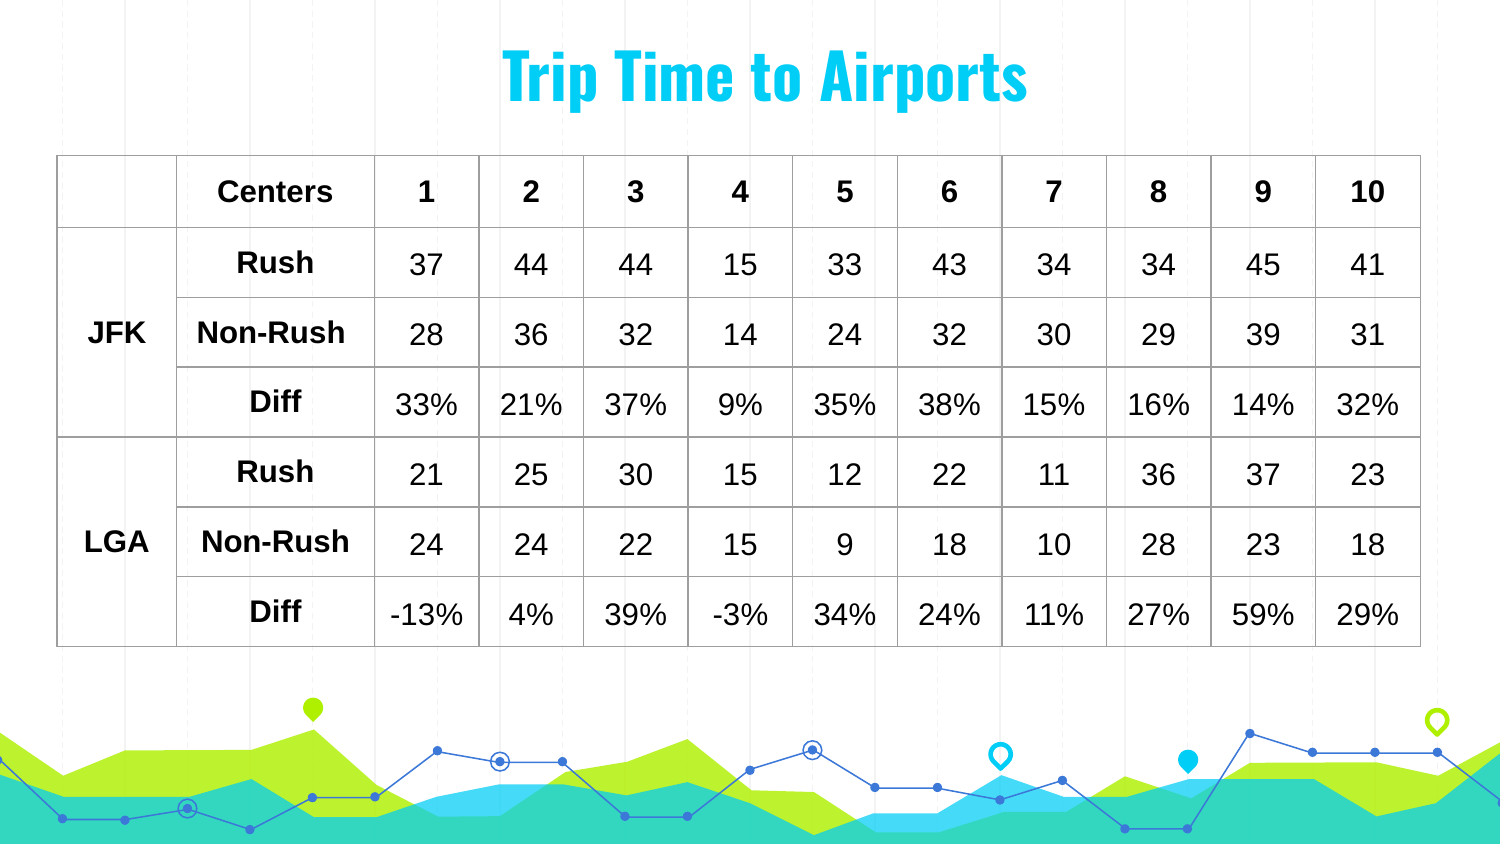

Trip Time to Airports
|  | Centers | 1 | 2 | 3 | 4 | 5 | 6 | 7 | 8 | 9 | 10 |
| --- | --- | --- | --- | --- | --- | --- | --- | --- | --- | --- | --- |
| JFK | Rush | 37 | 44 | 44 | 15 | 33 | 43 | 34 | 34 | 45 | 41 |
|  | Non-Rush | 28 | 36 | 32 | 14 | 24 | 32 | 30 | 29 | 39 | 31 |
|  | Diff | 33% | 21% | 37% | 9% | 35% | 38% | 15% | 16% | 14% | 32% |
| LGA | Rush | 21 | 25 | 30 | 15 | 12 | 22 | 11 | 36 | 37 | 23 |
|  | Non-Rush | 24 | 24 | 22 | 15 | 9 | 18 | 10 | 28 | 23 | 18 |
|  | Diff | -13% | 4% | 39% | -3% | 34% | 24% | 11% | 27% | 59% | 29% |